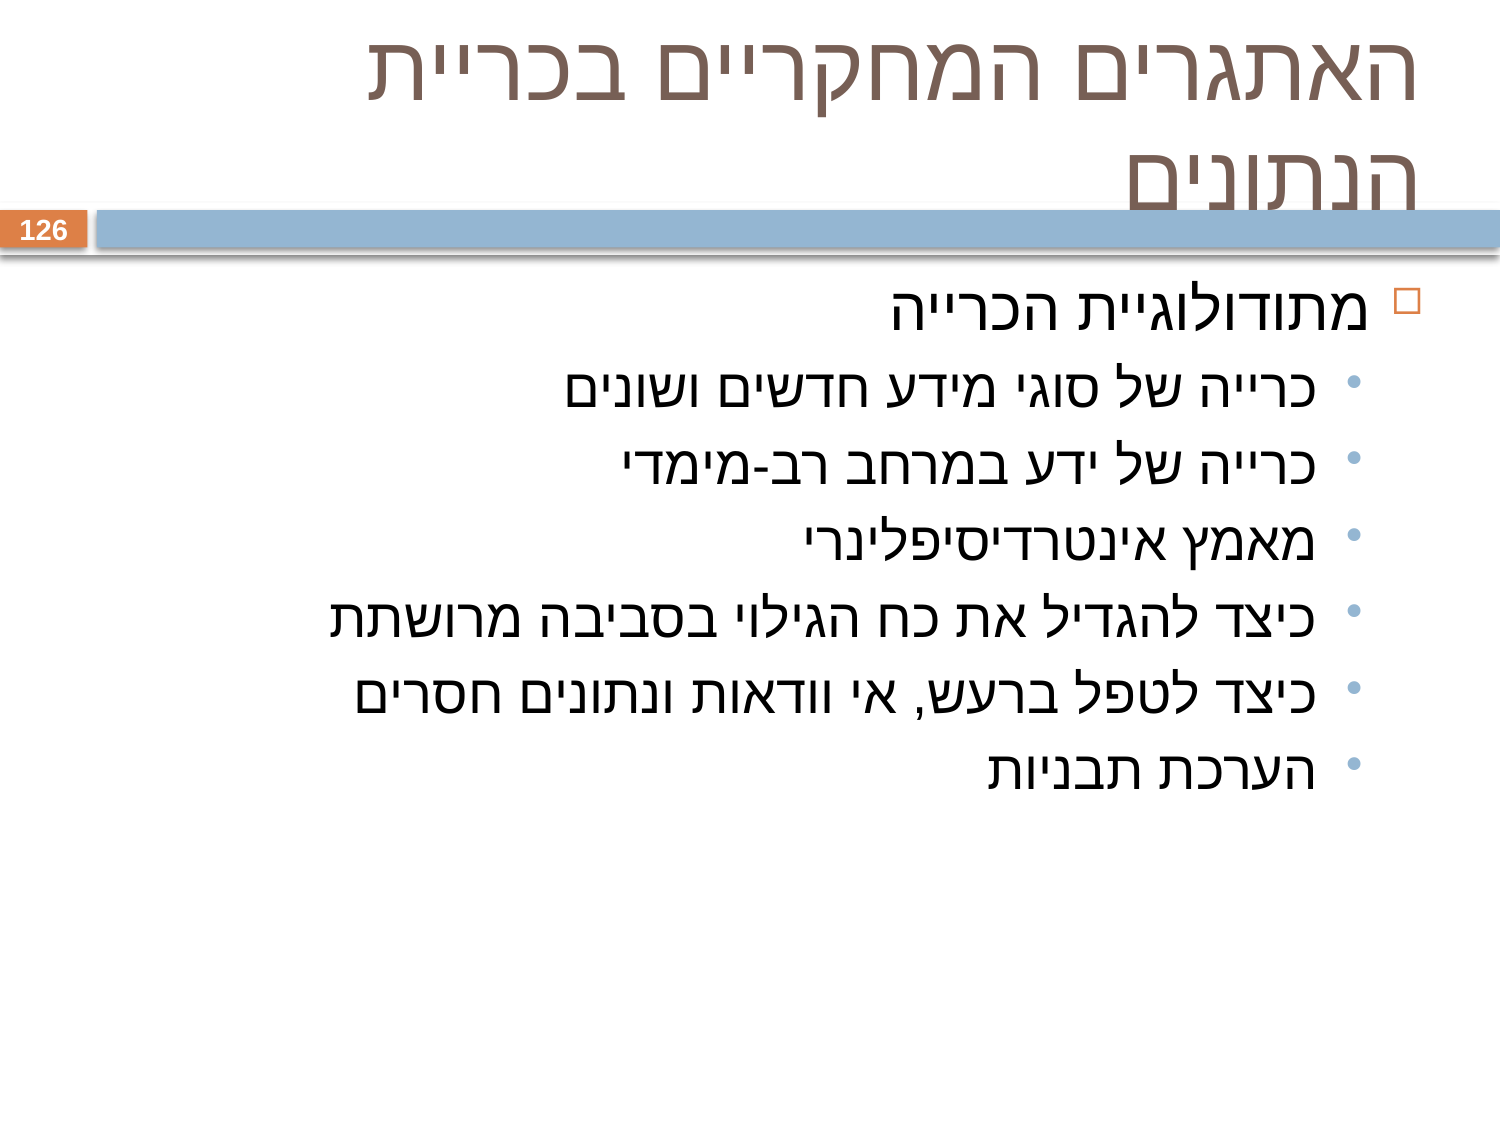

# האתגרים המחקריים בכריית הנתונים
126
מתודולוגיית הכרייה
כרייה של סוגי מידע חדשים ושונים
כרייה של ידע במרחב רב-מימדי
מאמץ אינטרדיסיפלינרי
כיצד להגדיל את כח הגילוי בסביבה מרושתת
כיצד לטפל ברעש, אי וודאות ונתונים חסרים
הערכת תבניות